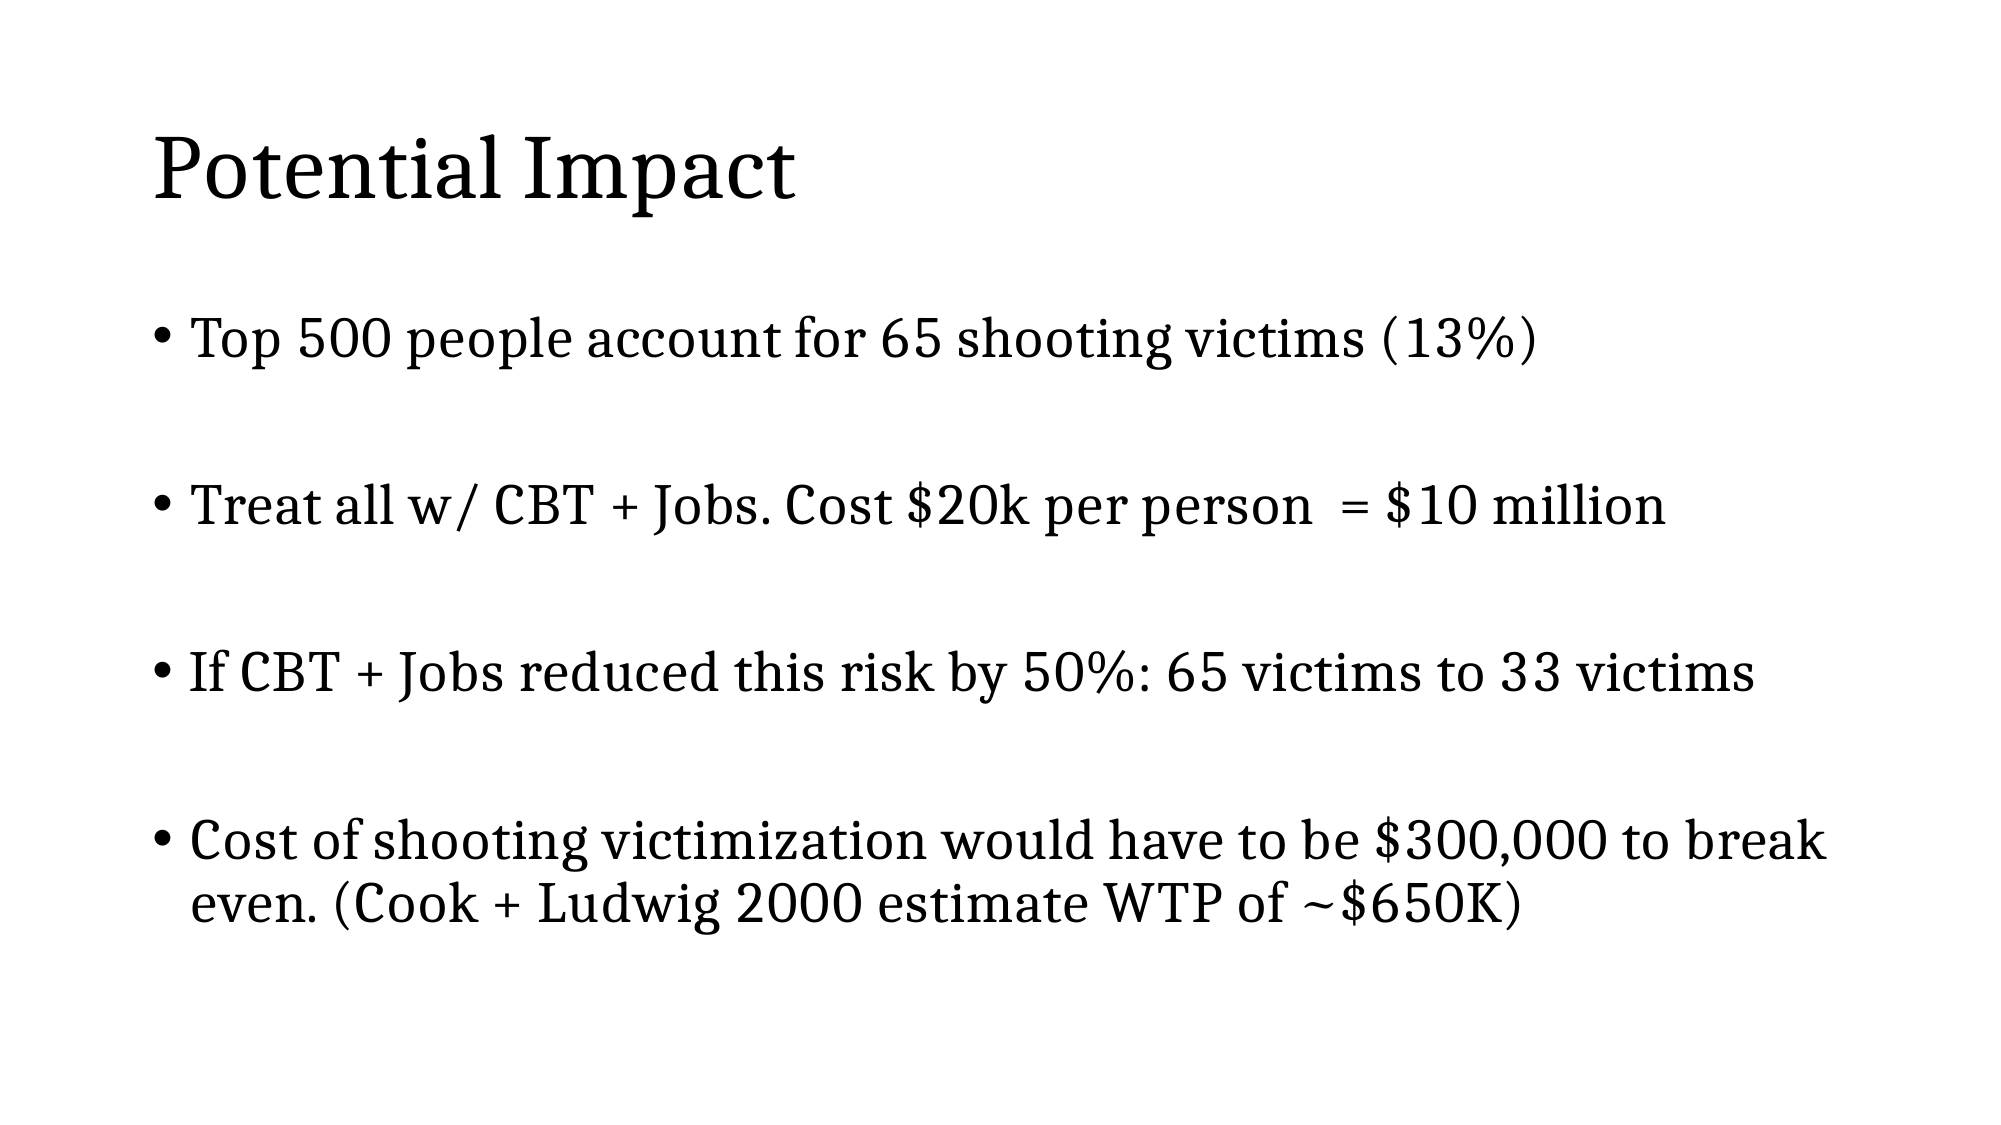

# Potential Impact
Top 500 people account for 65 shooting victims (13%)

Treat all w/ CBT + Jobs. Cost $20k per person  = $10 million

If CBT + Jobs reduced this risk by 50%: 65 victims to 33 victims

Cost of shooting victimization would have to be $300,000 to break even. (Cook + Ludwig 2000 estimate WTP of ~$650K)